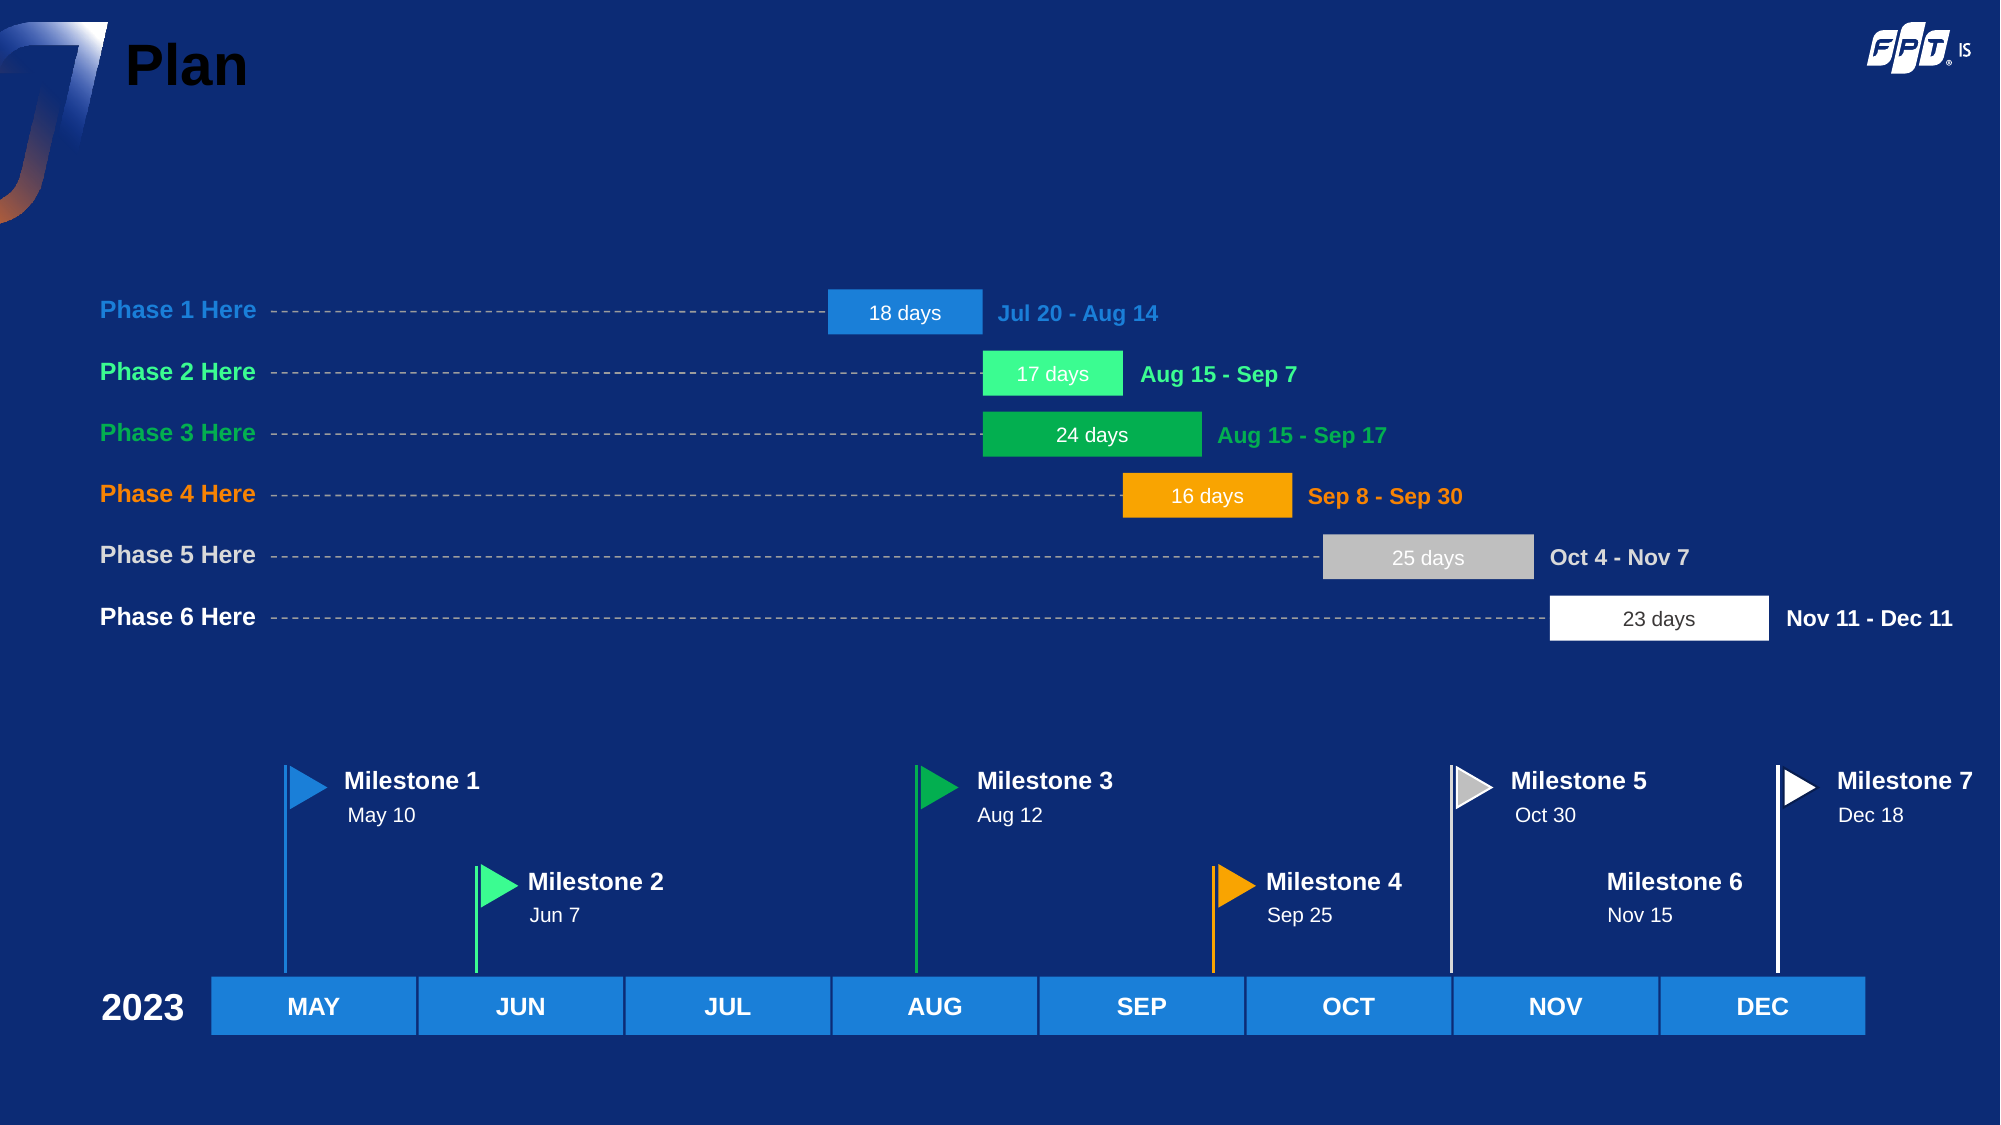

# Plan
18 days
Phase 1 Here
Jul 20 - Aug 14
17 days
Phase 2 Here
Aug 15 - Sep 7
24 days
Phase 3 Here
Aug 15 - Sep 17
16 days
Phase 4 Here
Sep 8 - Sep 30
25 days
Phase 5 Here
Oct 4 - Nov 7
23 days
Phase 6 Here
Nov 11 - Dec 11
Milestone 1
Milestone 3
Milestone 5
Milestone 7

May 10
Aug 12
Oct 30
Dec 18
Milestone 2
Milestone 4
Milestone 6

Jun 7
Sep 25
Nov 15
2023
MAY
JUN
JUL
AUG
SEP
OCT
NOV
DEC